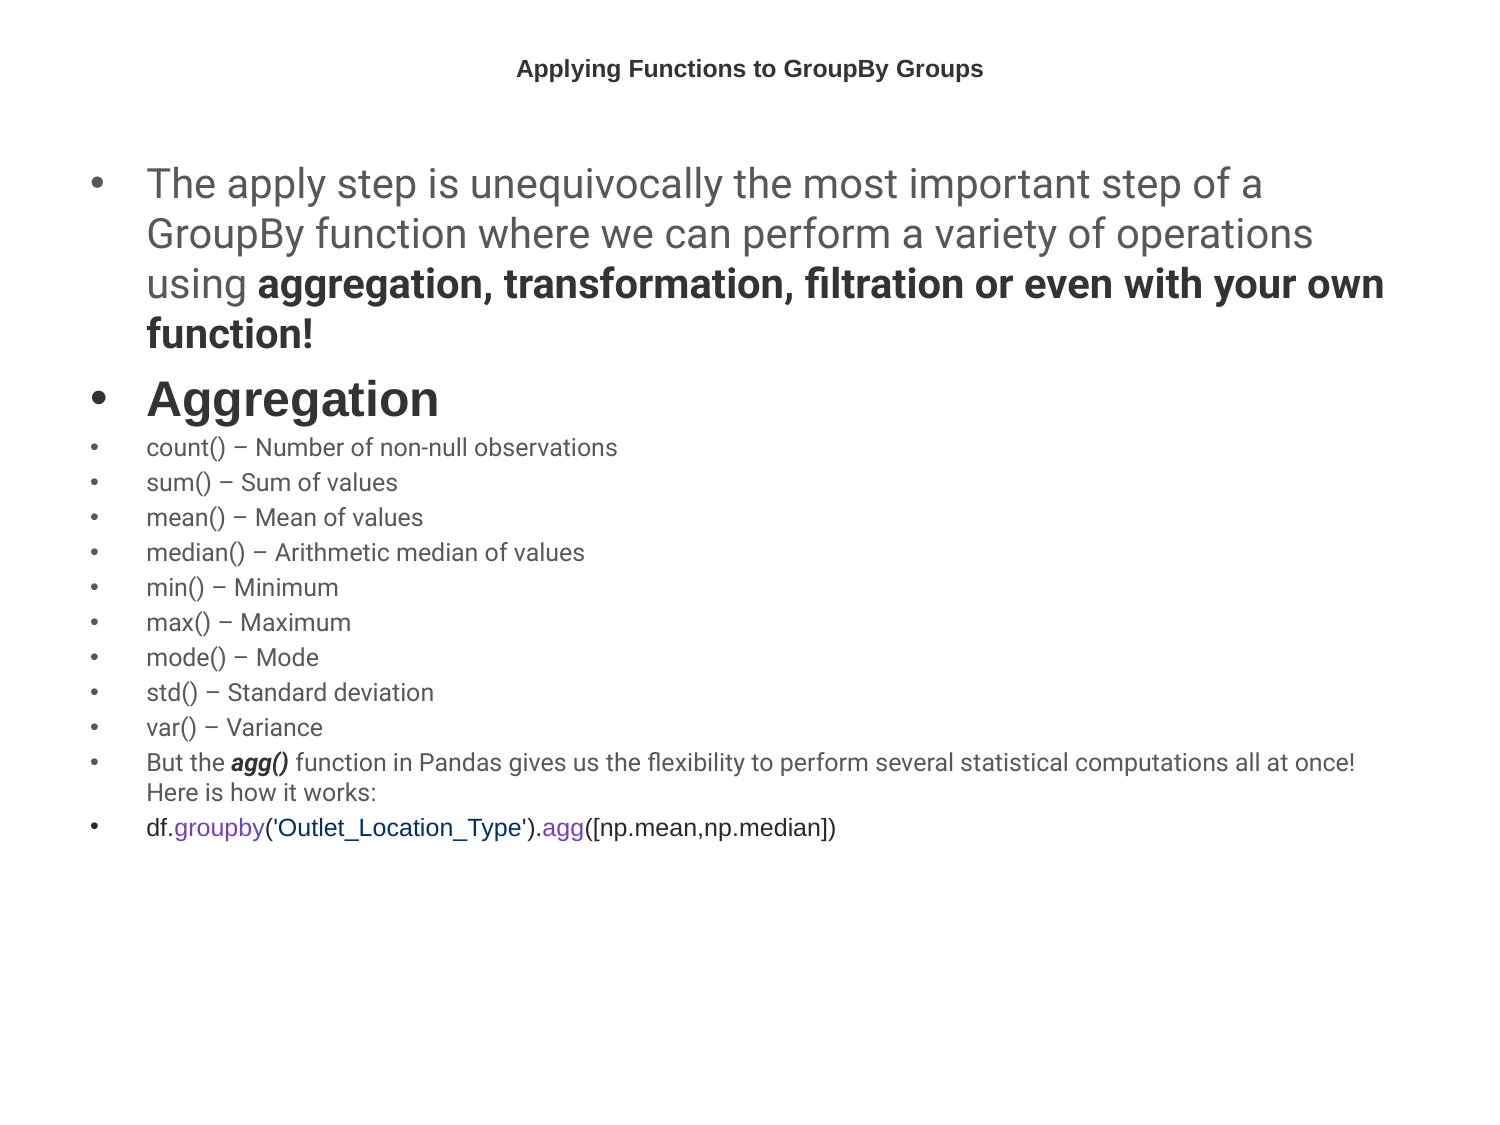

# Applying Functions to GroupBy Groups
The apply step is unequivocally the most important step of a GroupBy function where we can perform a variety of operations using aggregation, transformation, filtration or even with your own function!
Aggregation
count() – Number of non-null observations
sum() – Sum of values
mean() – Mean of values
median() – Arithmetic median of values
min() – Minimum
max() – Maximum
mode() – Mode
std() – Standard deviation
var() – Variance
But the agg() function in Pandas gives us the flexibility to perform several statistical computations all at once! Here is how it works:
df.groupby('Outlet_Location_Type').agg([np.mean,np.median])